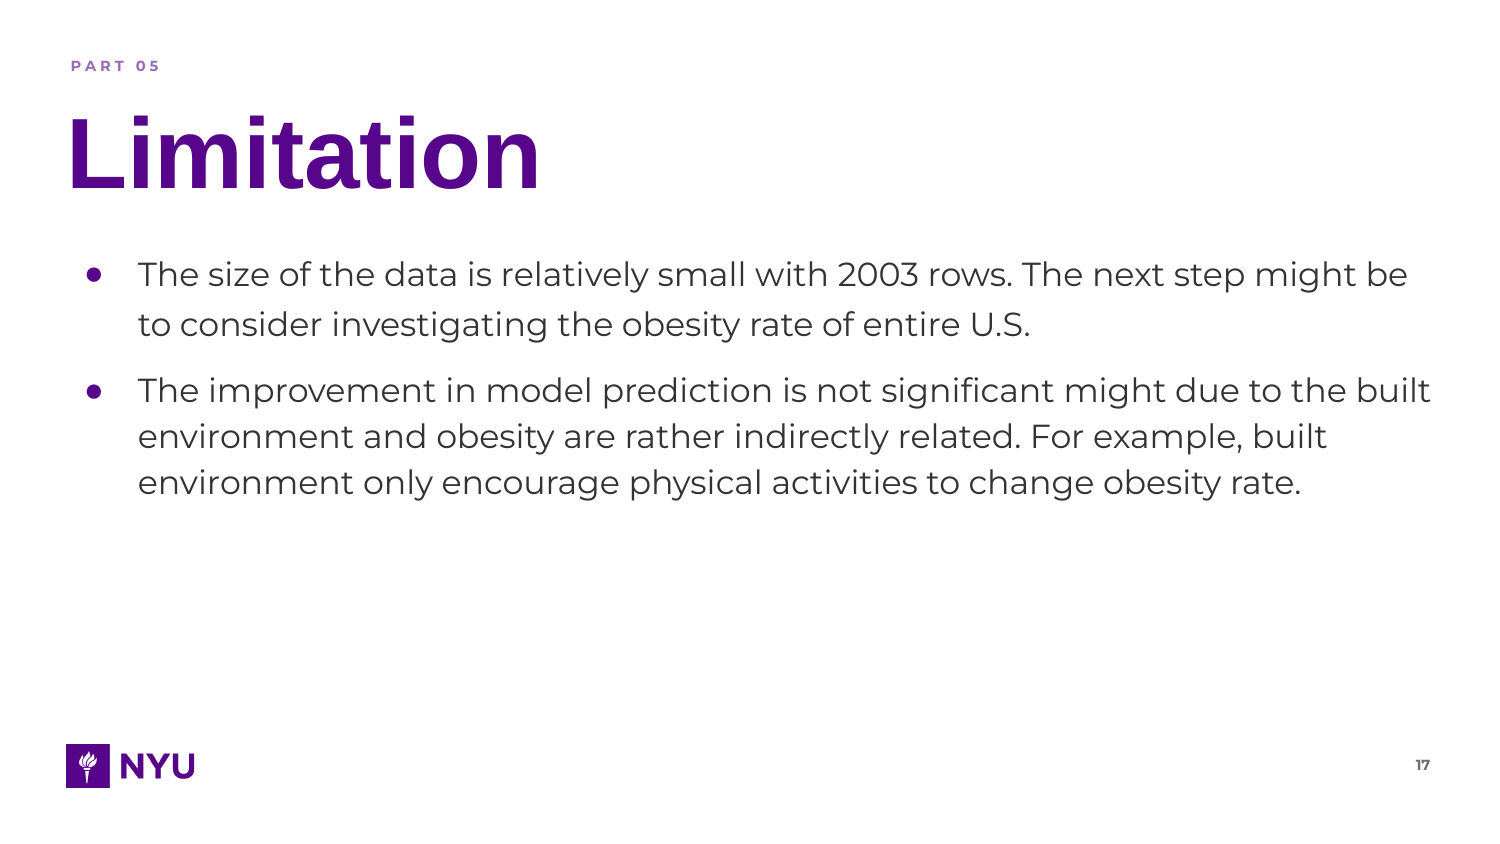

P A R T   0 5
# Limitation
The size of the data is relatively small with 2003 rows. The next step might be to consider investigating the obesity rate of entire U.S.
The improvement in model prediction is not significant might due to the built environment and obesity are rather indirectly related. For example, built environment only encourage physical activities to change obesity rate.